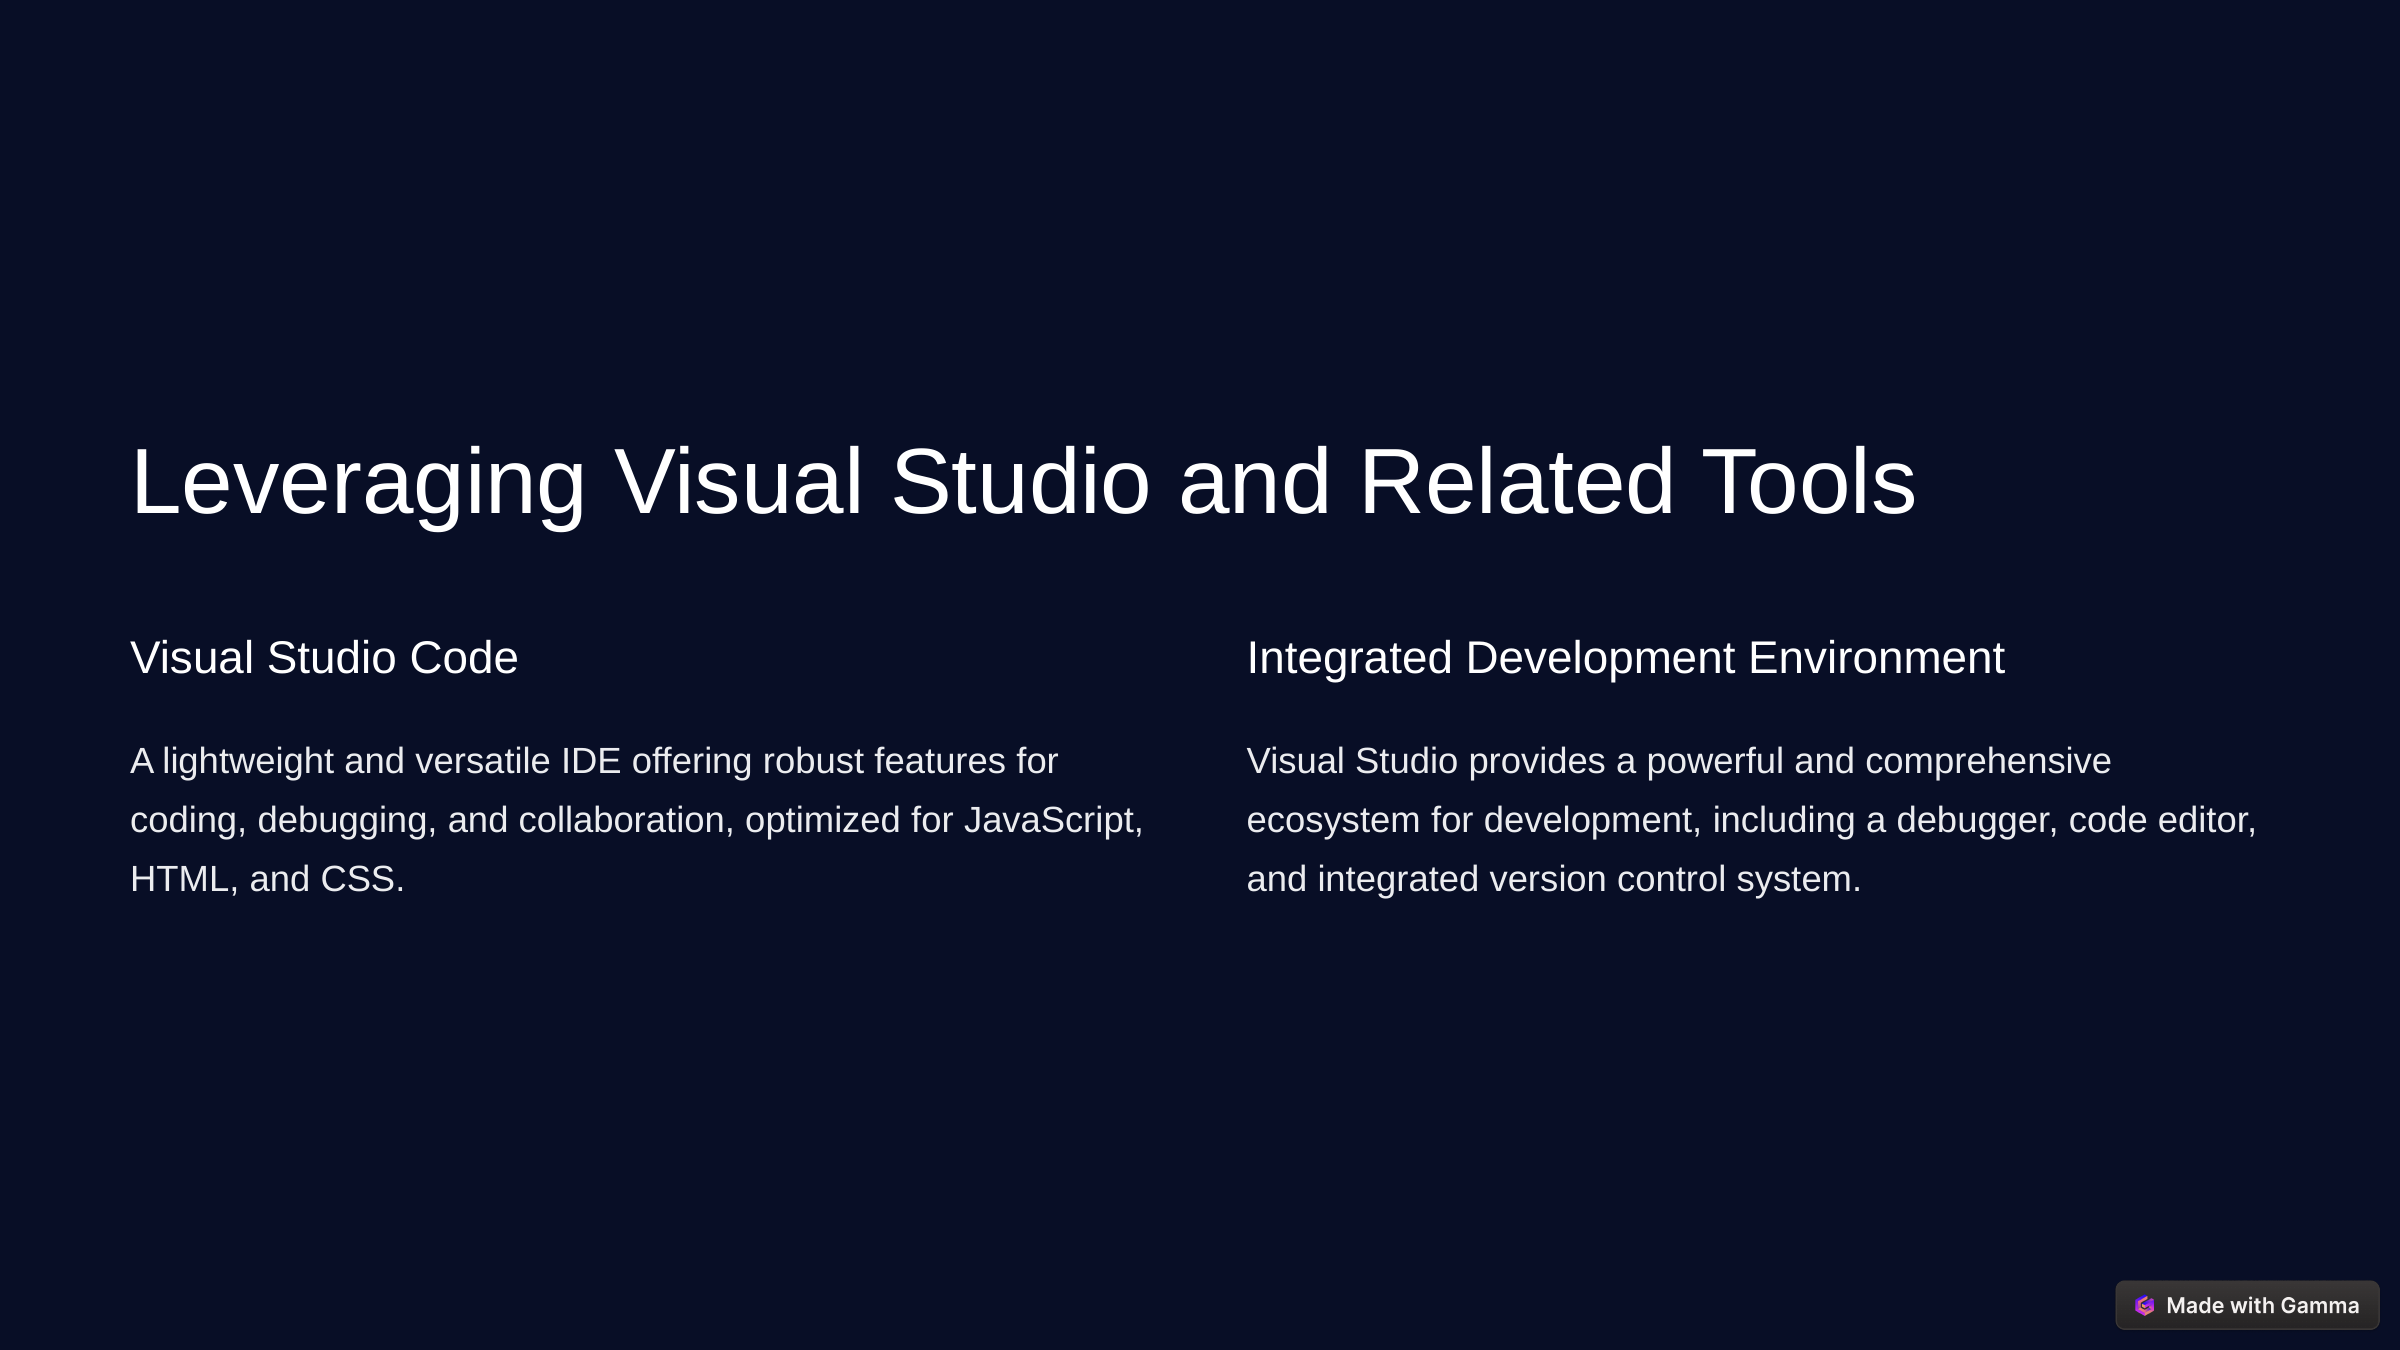

Leveraging Visual Studio and Related Tools
Visual Studio Code
Integrated Development Environment
A lightweight and versatile IDE offering robust features for coding, debugging, and collaboration, optimized for JavaScript, HTML, and CSS.
Visual Studio provides a powerful and comprehensive ecosystem for development, including a debugger, code editor, and integrated version control system.